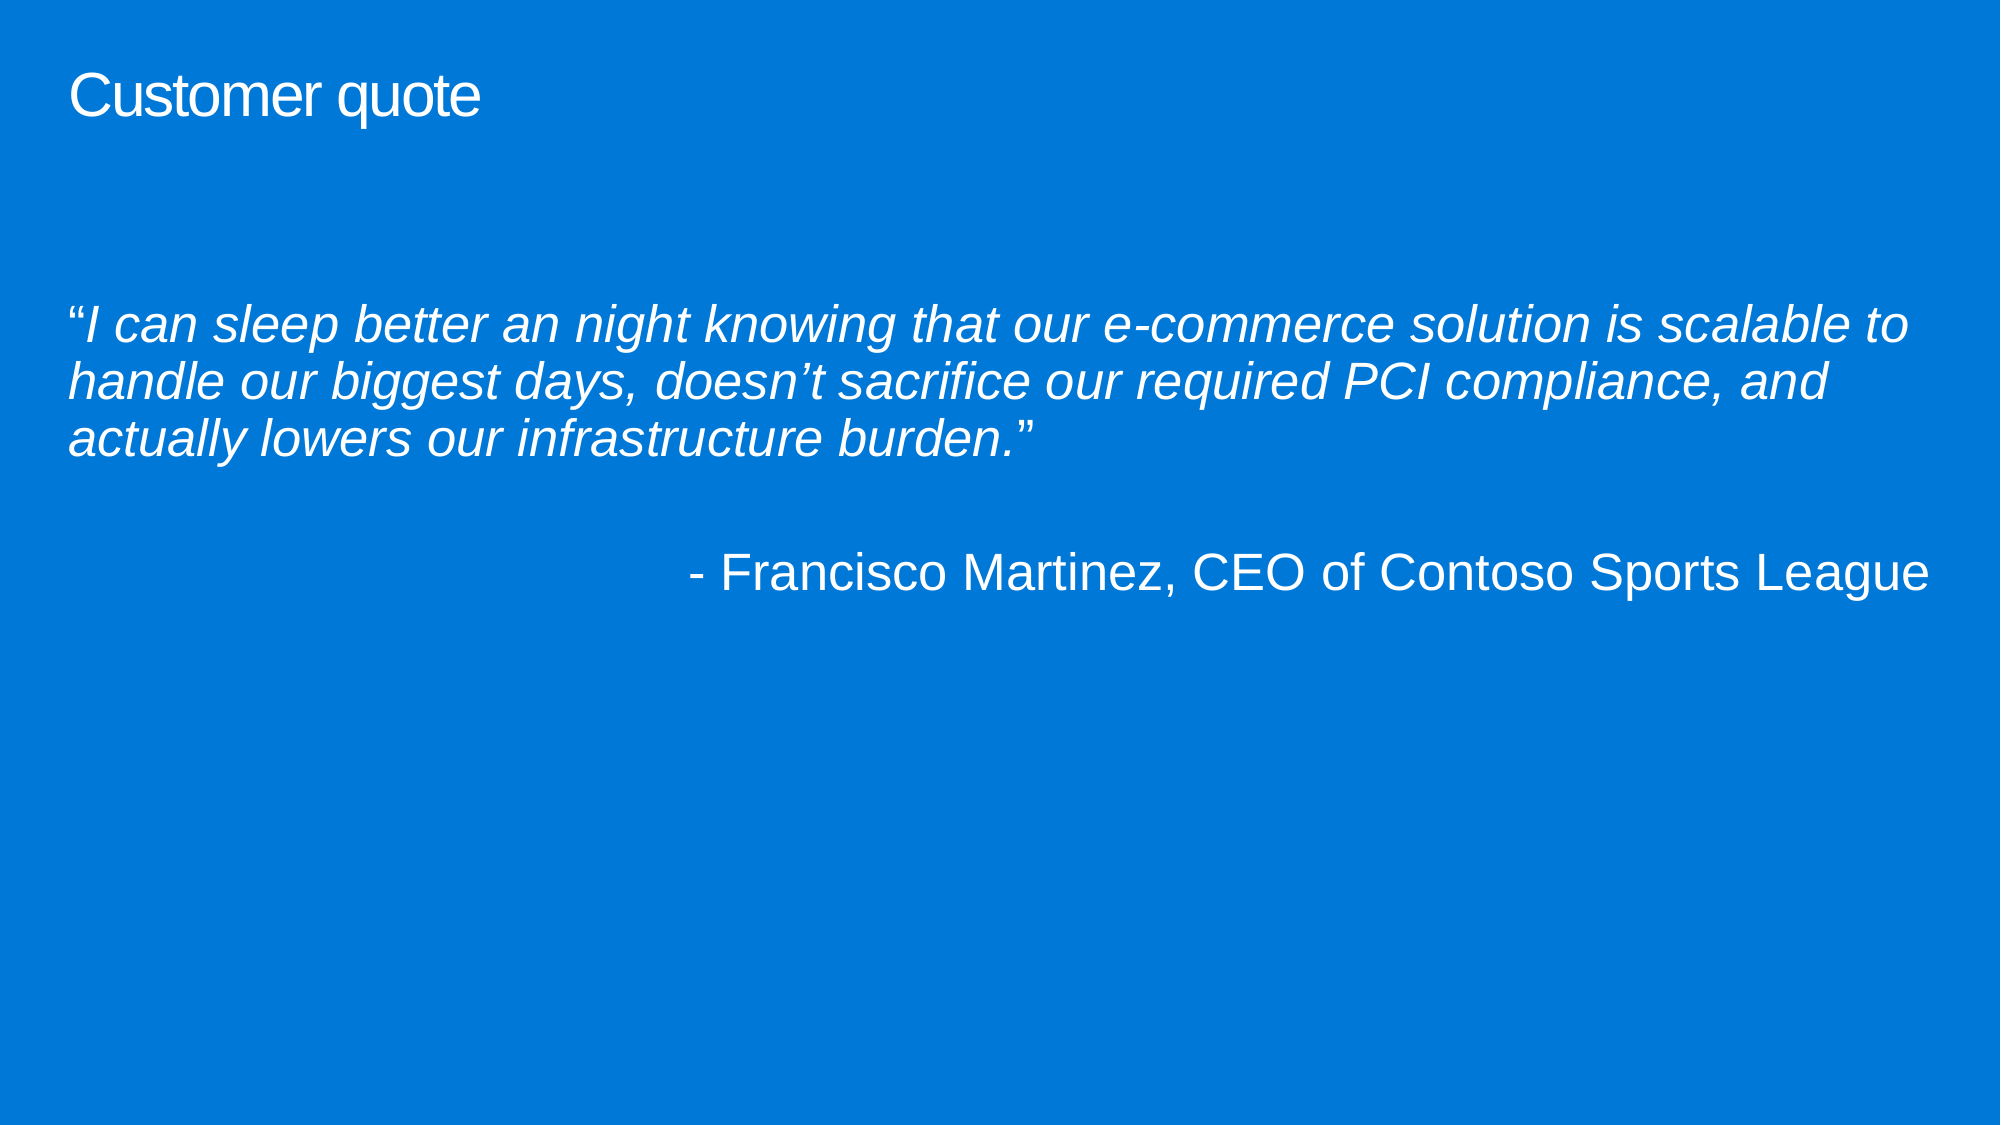

# Customer quote
“I can sleep better an night knowing that our e-commerce solution is scalable to handle our biggest days, doesn’t sacrifice our required PCI compliance, and actually lowers our infrastructure burden.”

- Francisco Martinez, CEO of Contoso Sports League